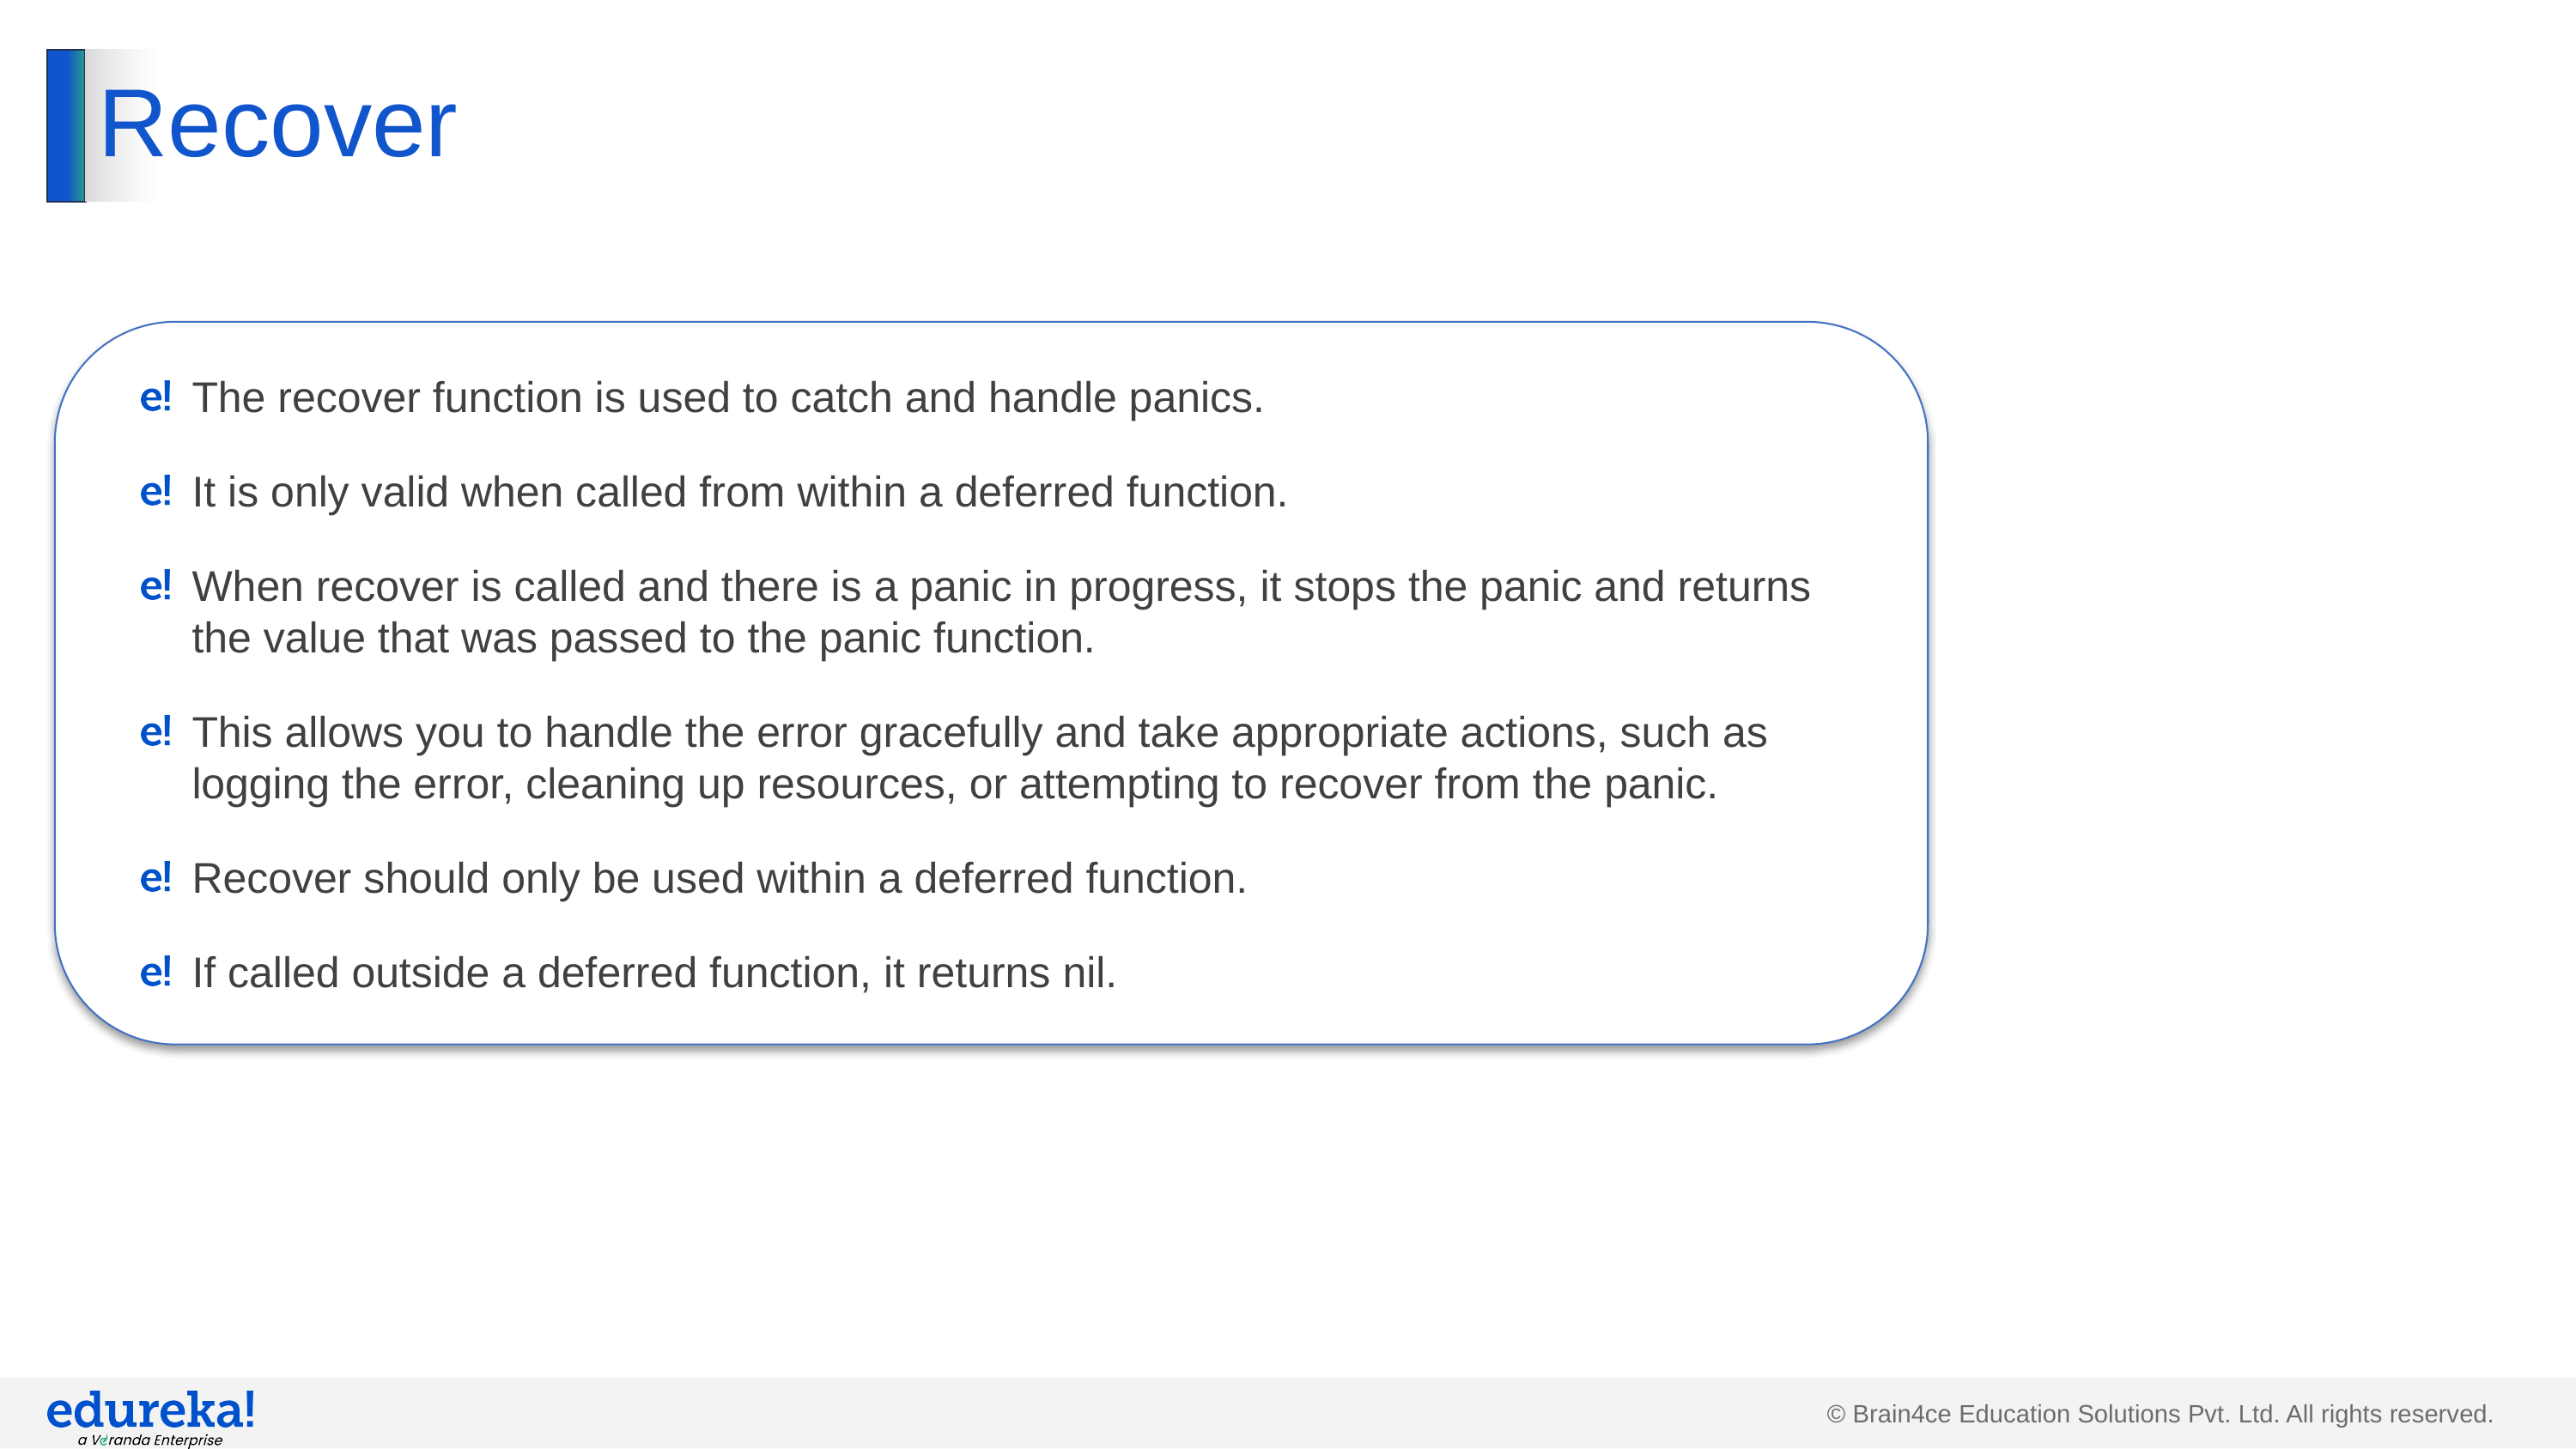

# Recover
The recover function is used to catch and handle panics.
It is only valid when called from within a deferred function.
When recover is called and there is a panic in progress, it stops the panic and returns the value that was passed to the panic function.
This allows you to handle the error gracefully and take appropriate actions, such as logging the error, cleaning up resources, or attempting to recover from the panic.
Recover should only be used within a deferred function.
If called outside a deferred function, it returns nil.